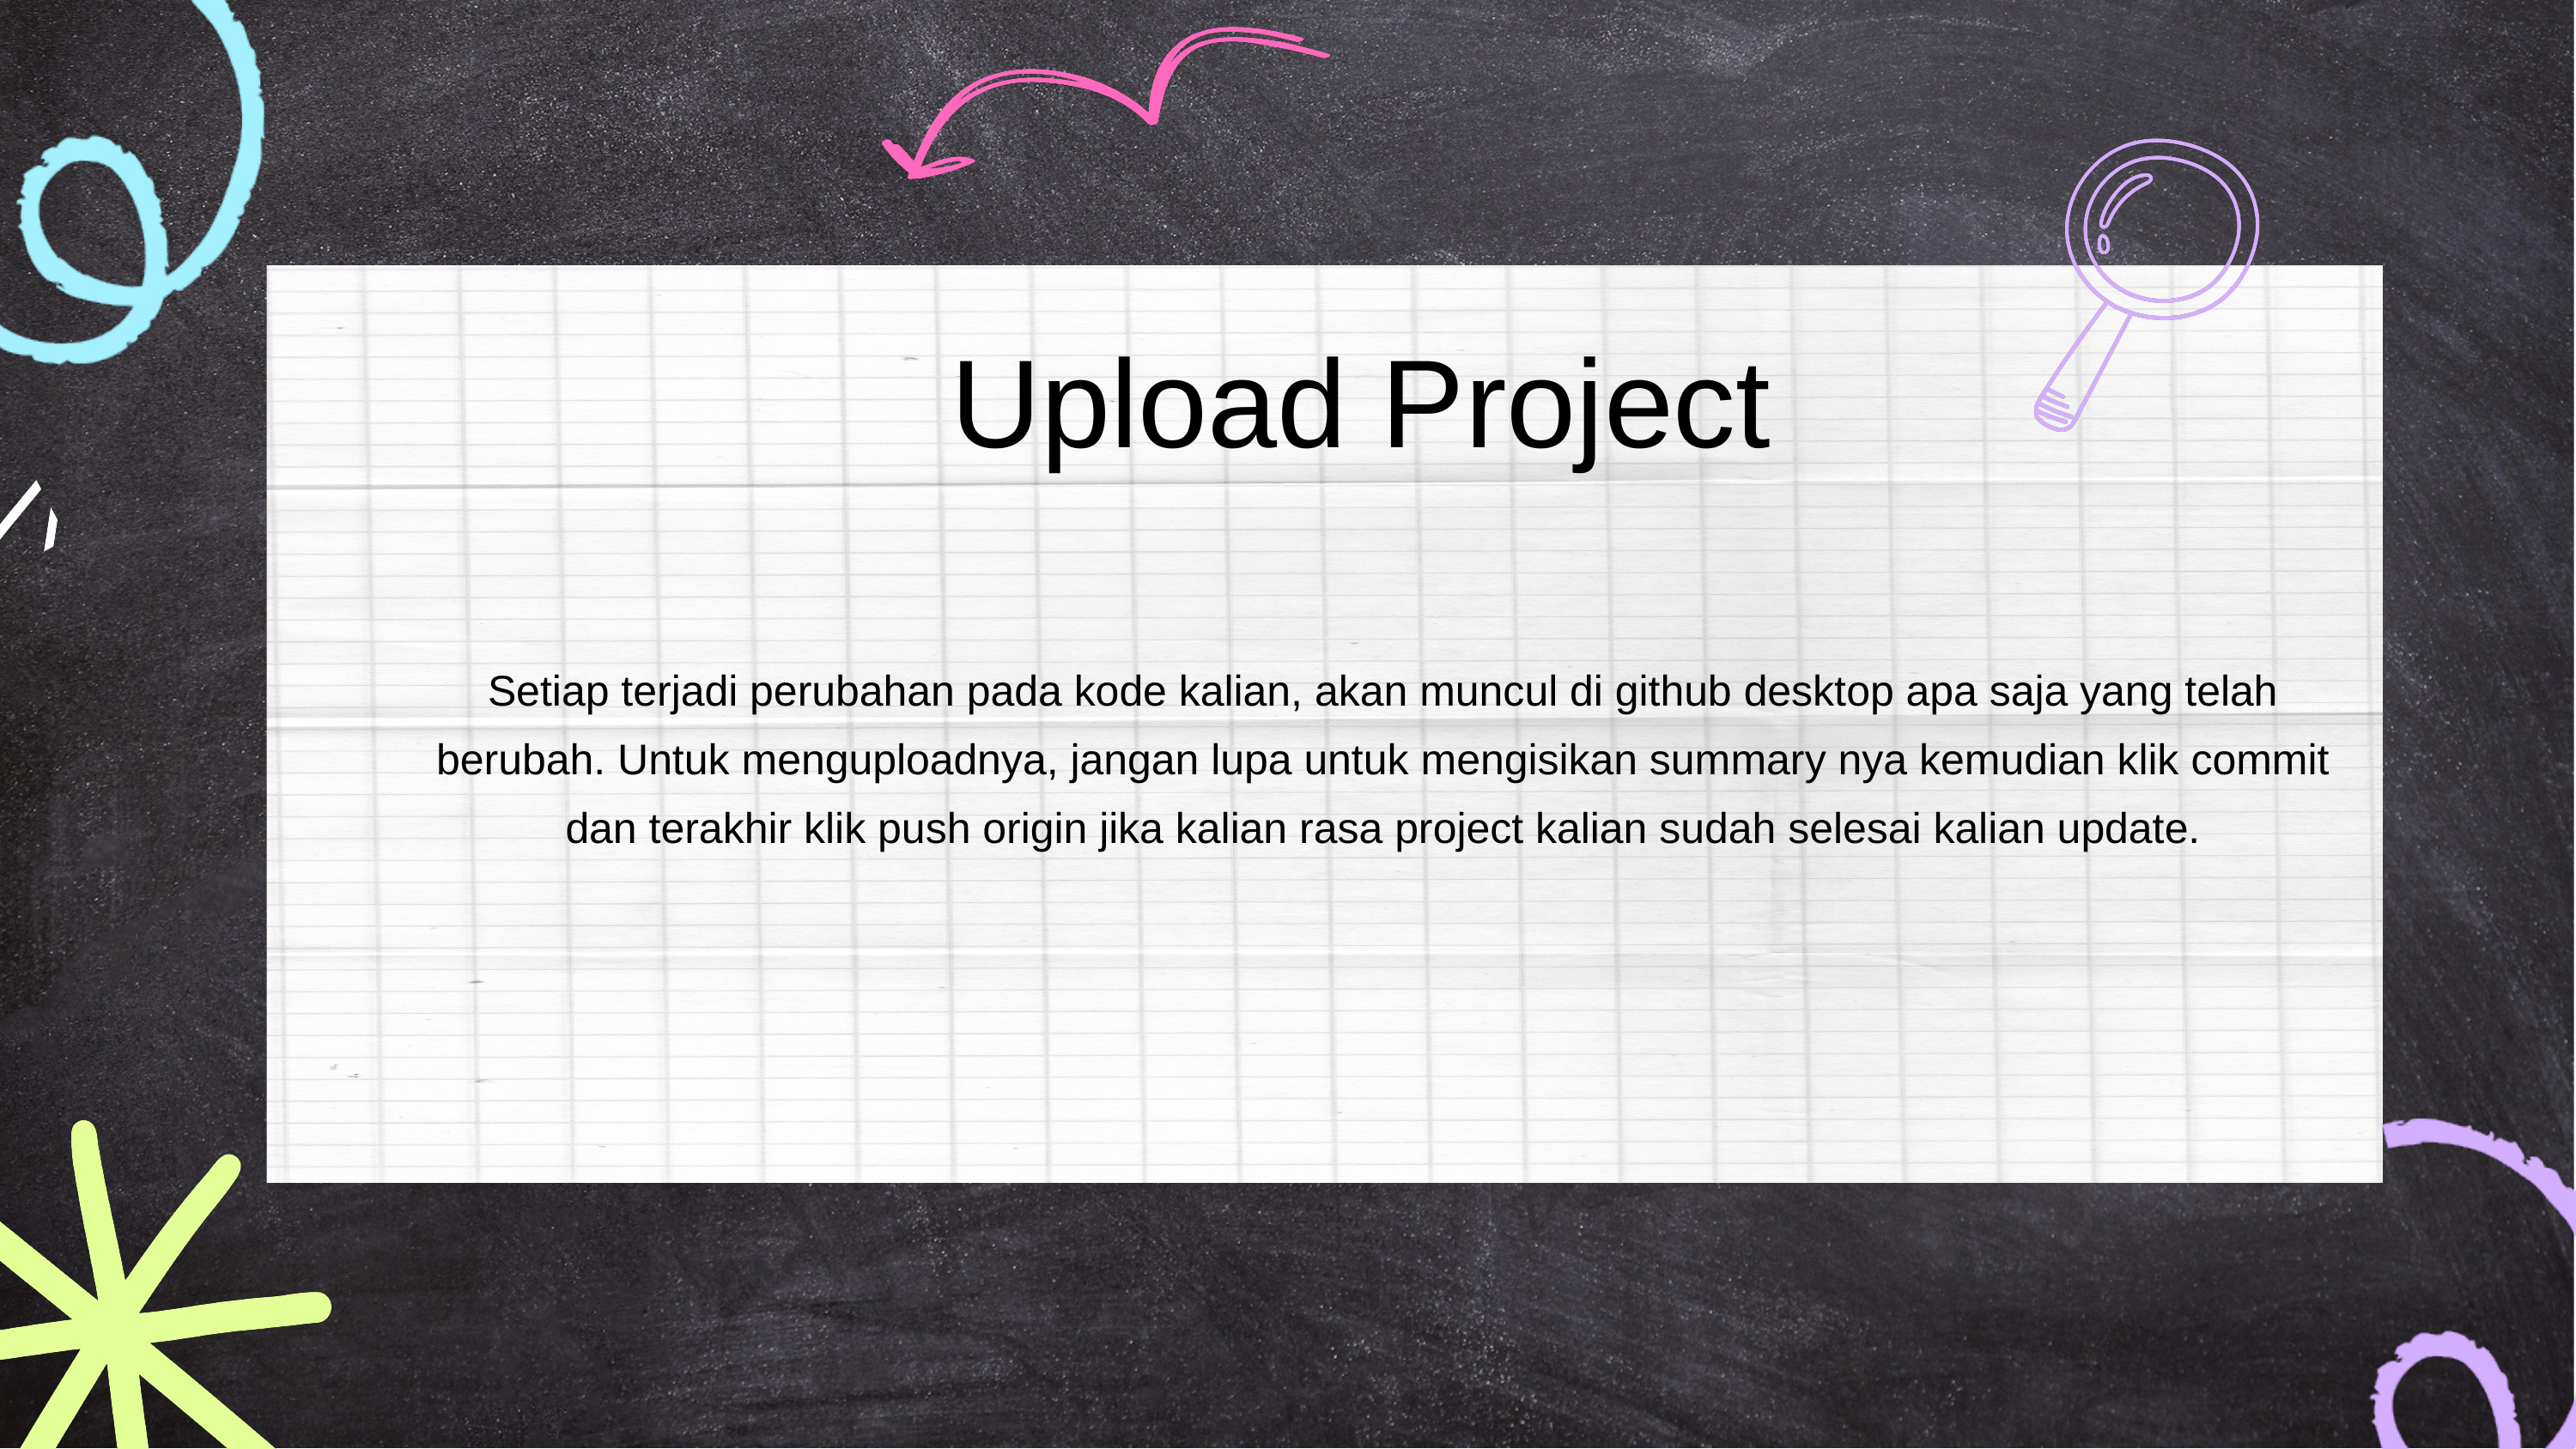

Upload Project

Setiap terjadi perubahan pada kode kalian, akan muncul di github desktop apa saja yang telah berubah. Untuk menguploadnya, jangan lupa untuk mengisikan summary nya kemudian klik commit dan terakhir klik push origin jika kalian rasa project kalian sudah selesai kalian update.